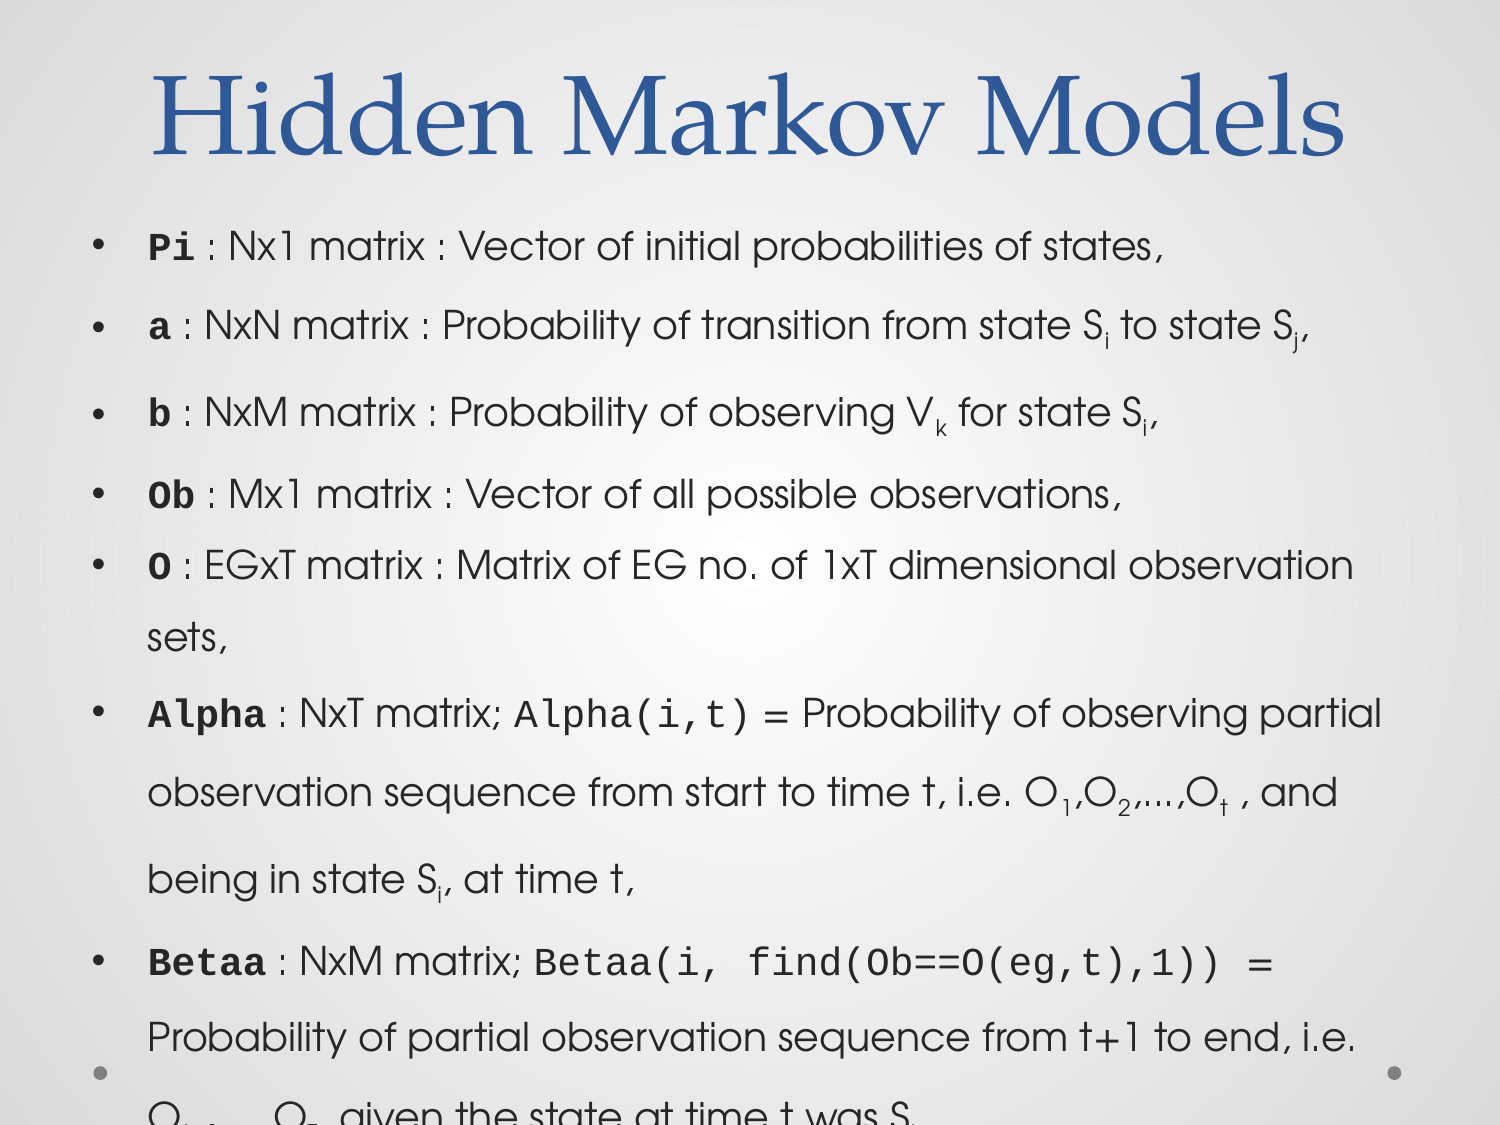

# Hidden Markov Models
Pi : Nx1 matrix : Vector of initial probabilities of states,
a : NxN matrix : Probability of transition from state Si to state Sj,
b : NxM matrix : Probability of observing Vk for state Si,
Ob : Mx1 matrix : Vector of all possible observations,
O : EGxT matrix : Matrix of EG no. of 1xT dimensional observation sets,
Alpha : NxT matrix; Alpha(i,t) = Probability of observing partial observation sequence from start to time t, i.e. O1,O2,...,Ot , and being in state Si, at time t,
Betaa : NxM matrix; Betaa(i, find(Ob==O(eg,t),1)) = Probability of partial observation sequence from t+1 to end, i.e. Ot+1,…,OT, given the state at time t was Si.